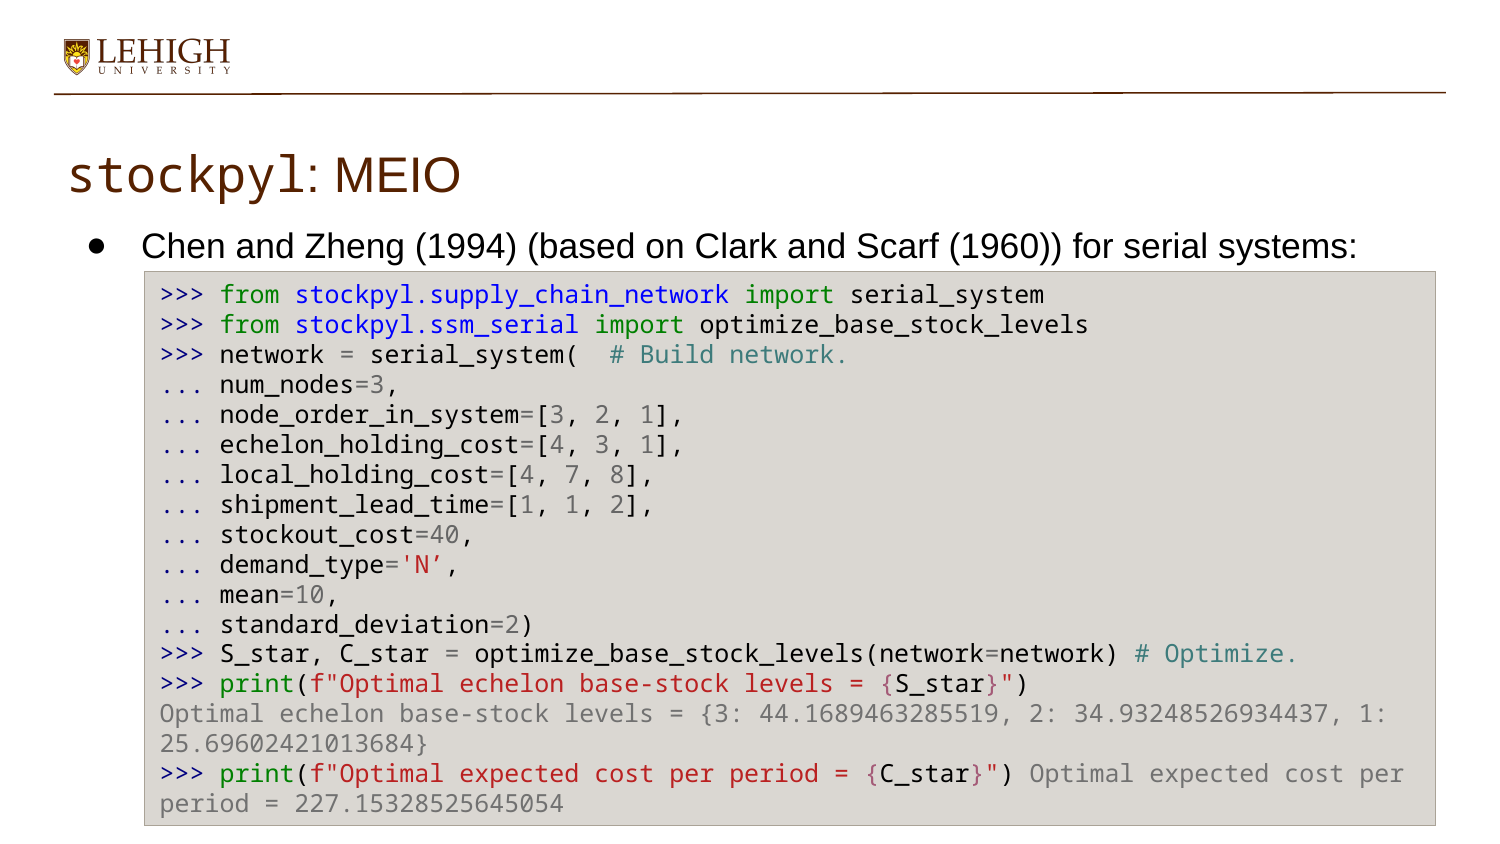

# stockpyl: MEIO
Chen and Zheng (1994) (based on Clark and Scarf (1960)) for serial systems:

>>> from stockpyl.supply_chain_network import serial_system
>>> from stockpyl.ssm_serial import optimize_base_stock_levels
>>> network = serial_system(	# Build network.
... num_nodes=3,
... node_order_in_system=[3, 2, 1],
... echelon_holding_cost=[4, 3, 1],
... local_holding_cost=[4, 7, 8],
... shipment_lead_time=[1, 1, 2],
... stockout_cost=40,
... demand_type='N’,
... mean=10,
... standard_deviation=2)
>>> S_star, C_star = optimize_base_stock_levels(network=network) # Optimize.
>>> print(f"Optimal echelon base-stock levels = {S_star}")
Optimal echelon base-stock levels = {3: 44.1689463285519, 2: 34.93248526934437, 1: 25.69602421013684}
>>> print(f"Optimal expected cost per period = {C_star}") Optimal expected cost per period = 227.15328525645054